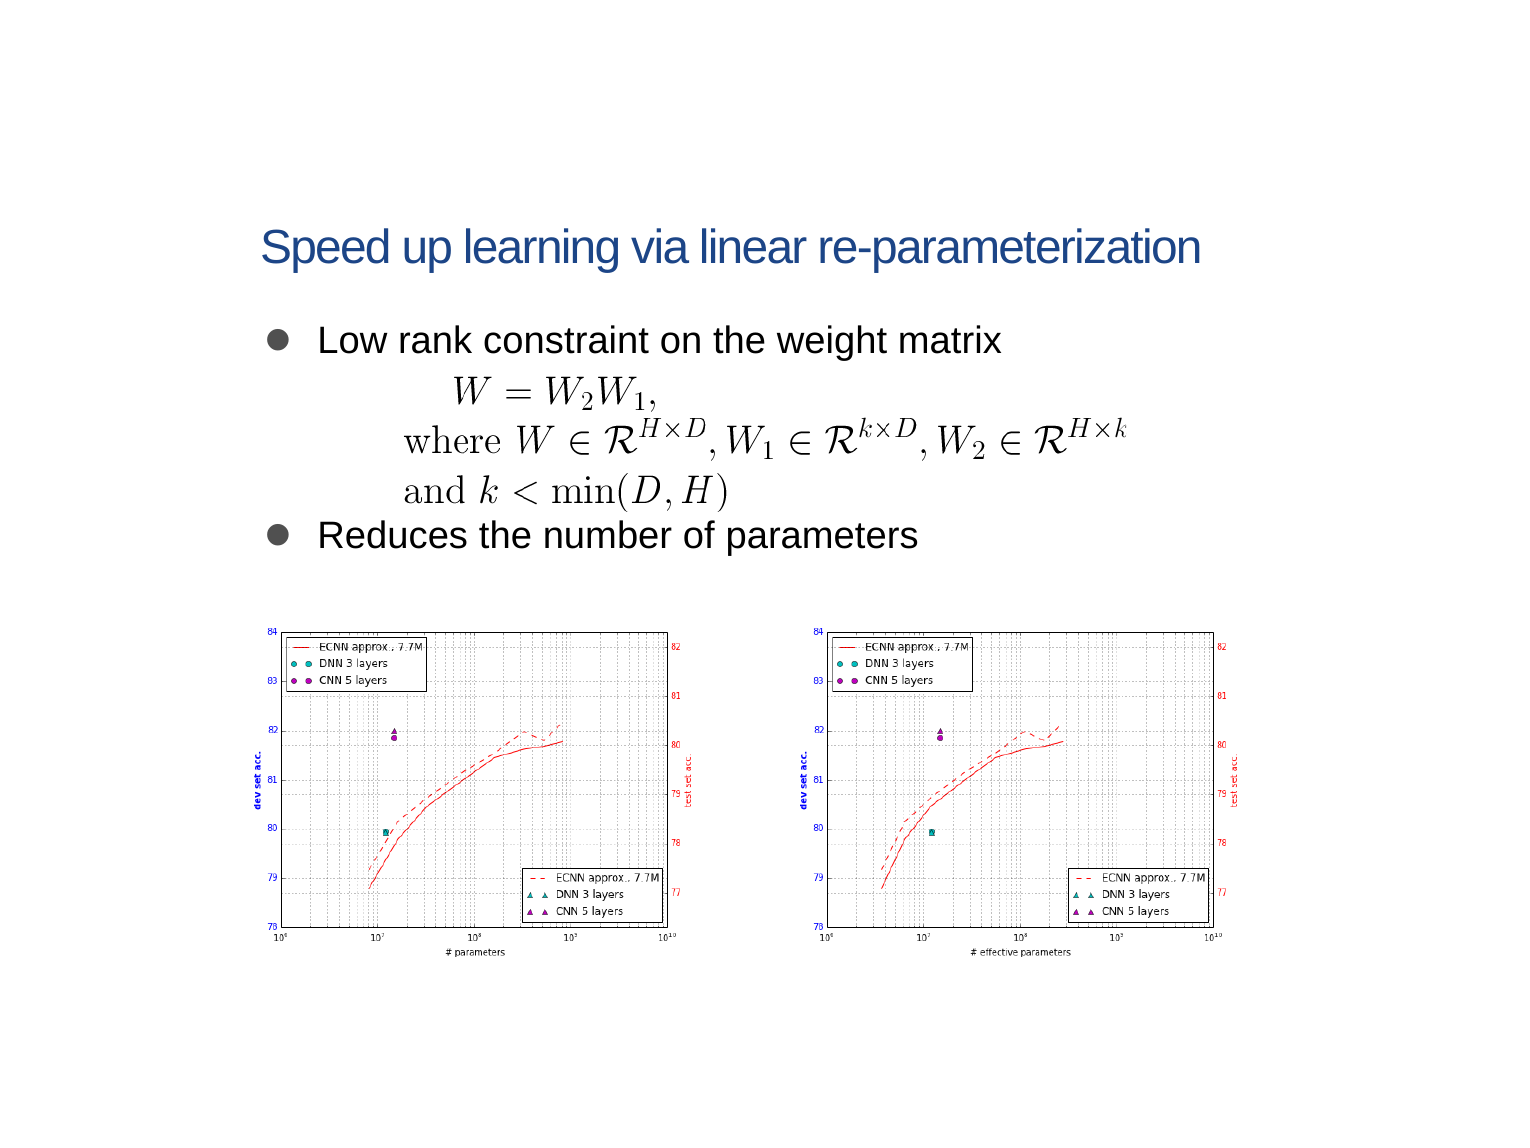

# Speed up learning via linear re-parameterization
Low rank constraint on the weight matrix

Reduces the number of parameters